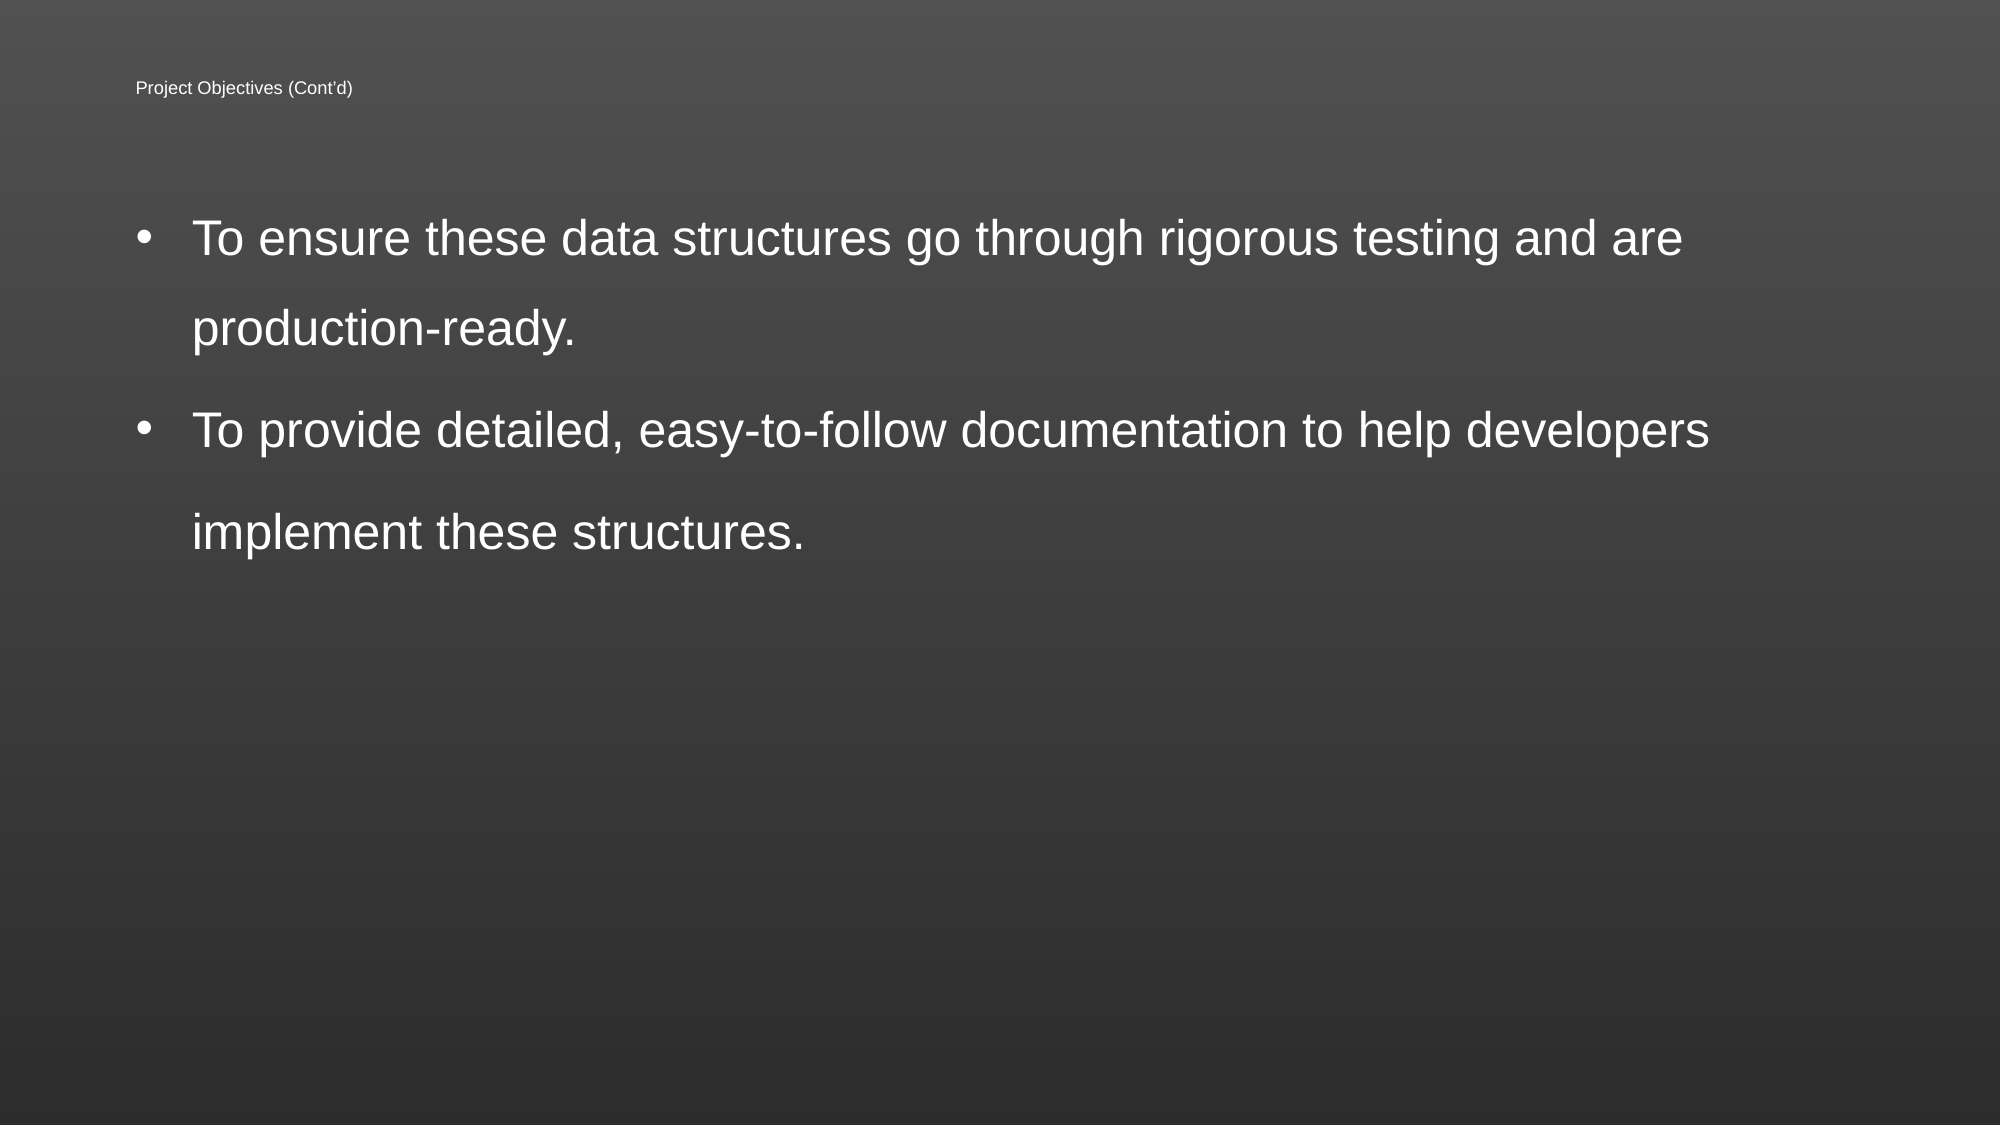

# Project Objectives (Cont’d)
To ensure these data structures go through rigorous testing and are production-ready.
To provide detailed, easy-to-follow documentation to help developers implement these structures.